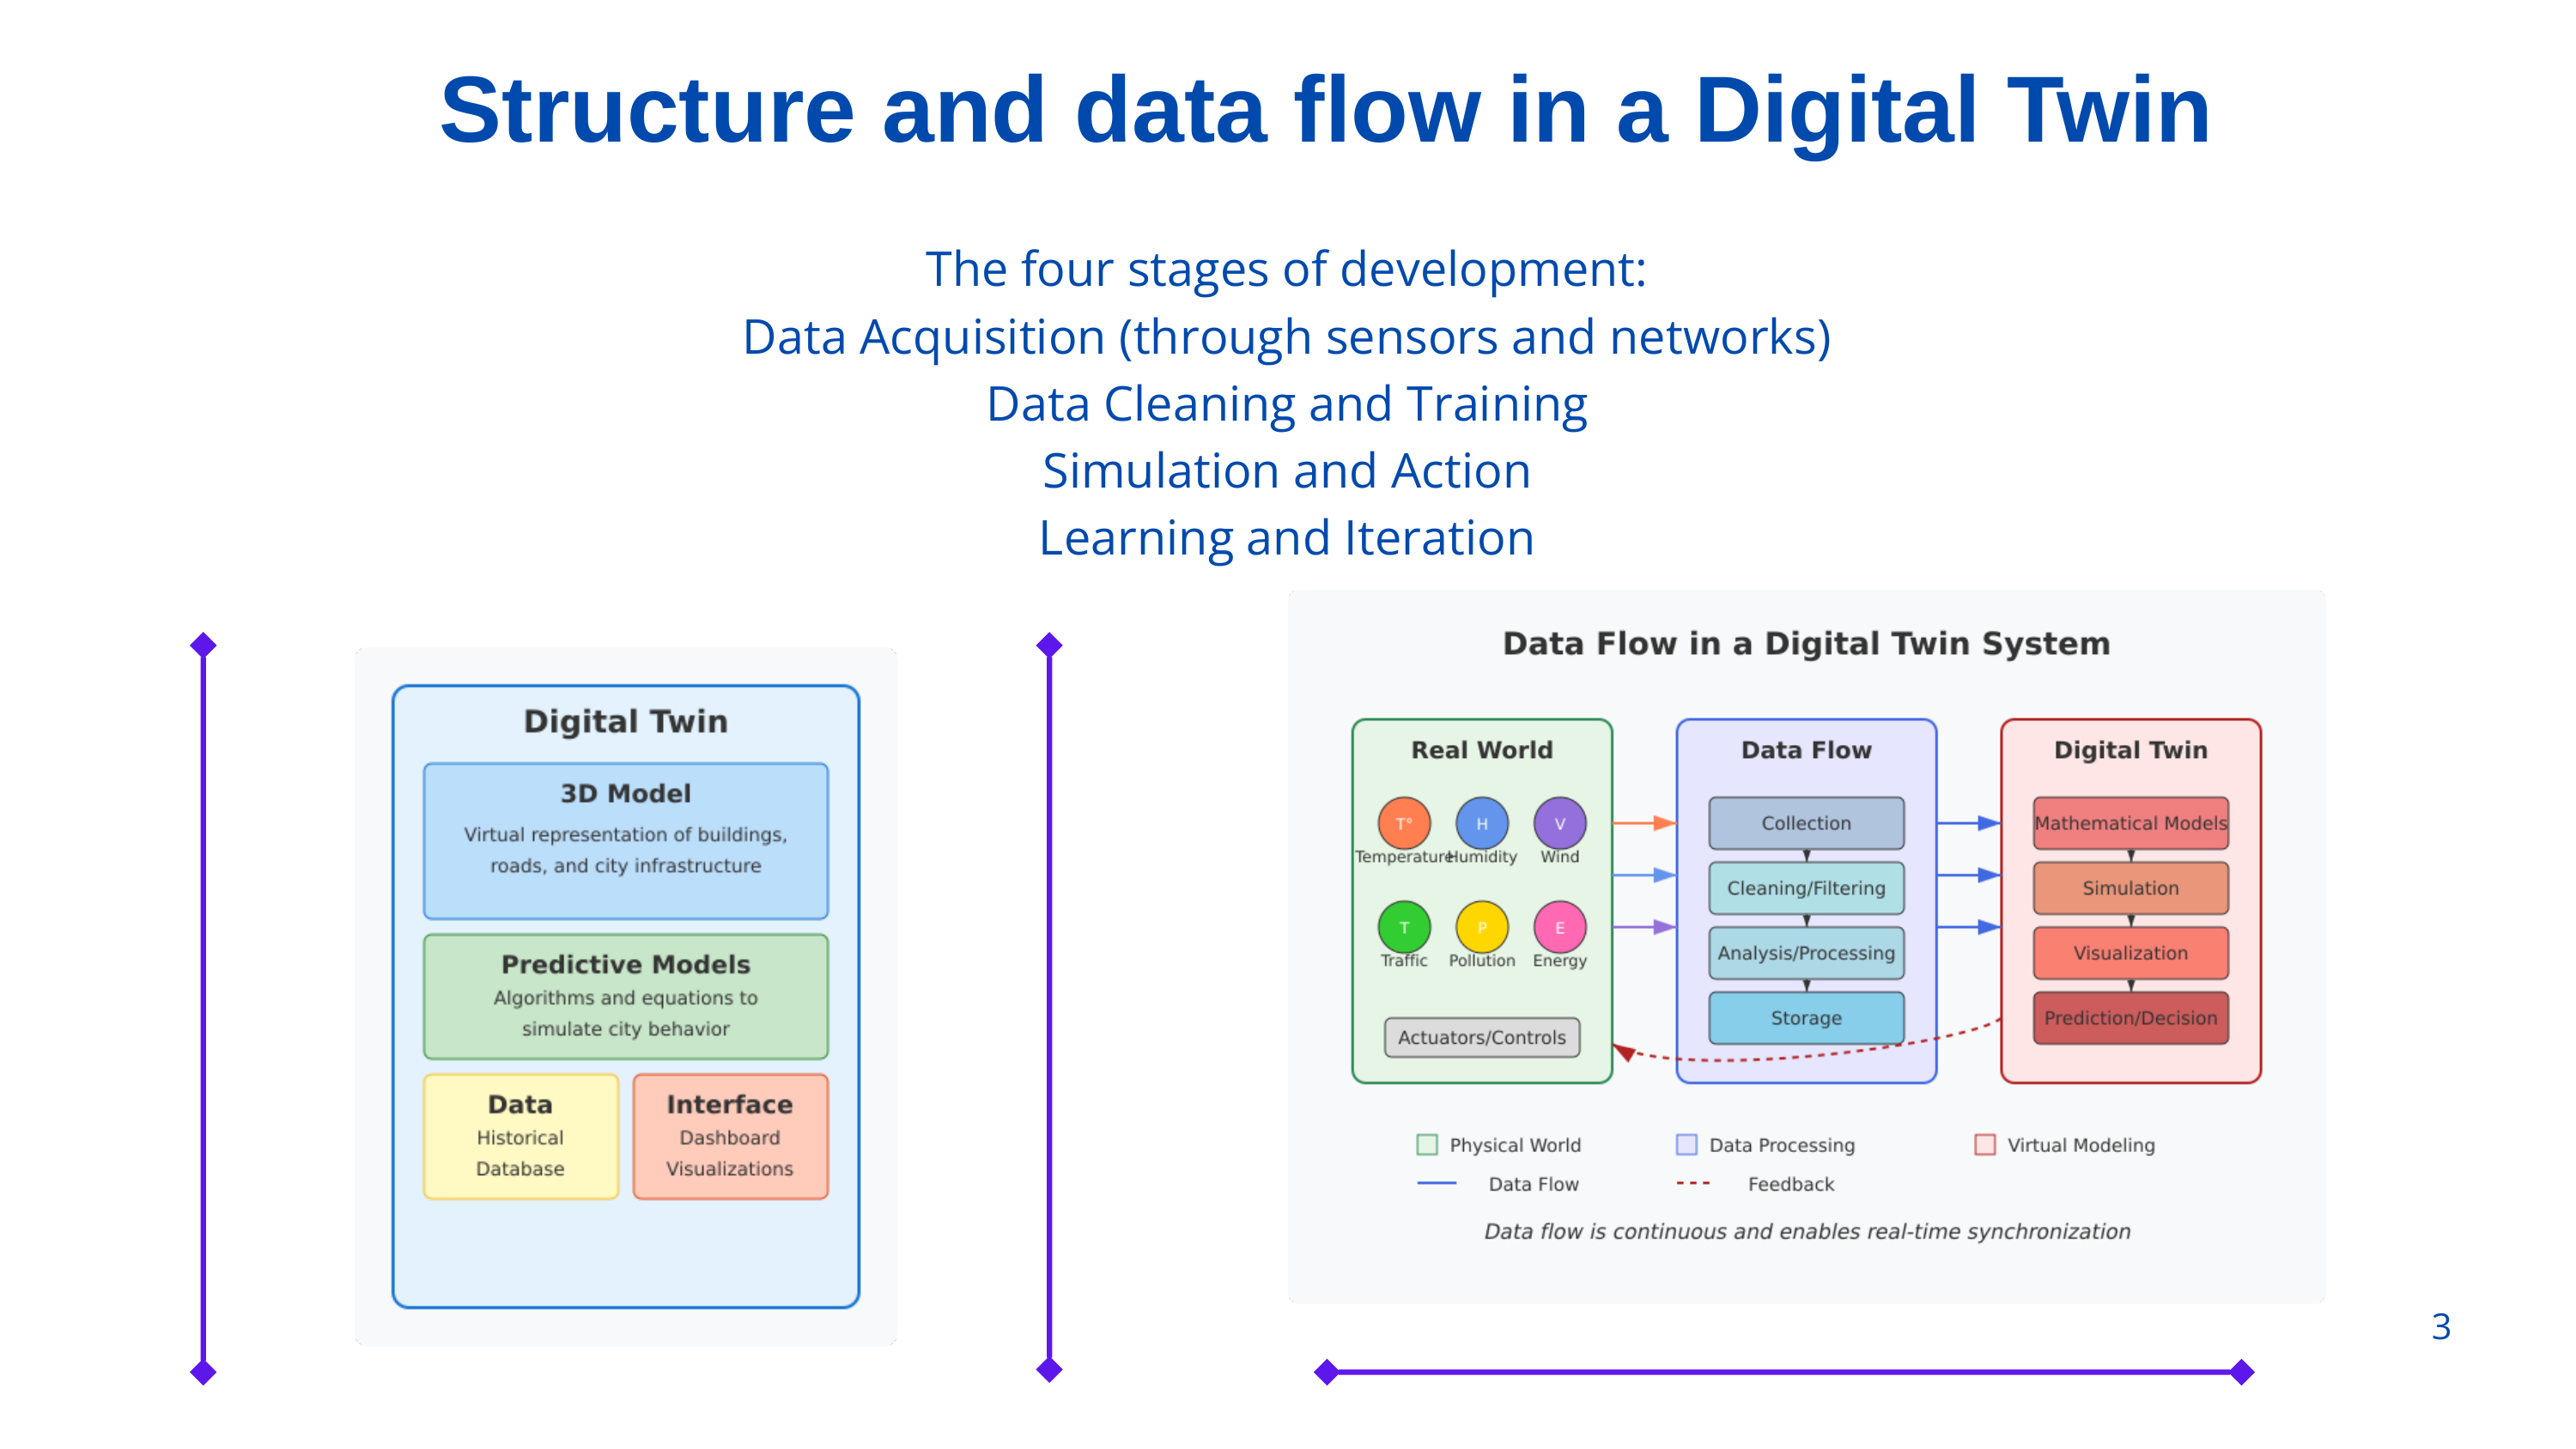

Structure and data flow in a Digital Twin
The four stages of development:
Data Acquisition (through sensors and networks)
Data Cleaning and Training
Simulation and Action
Learning and Iteration

3